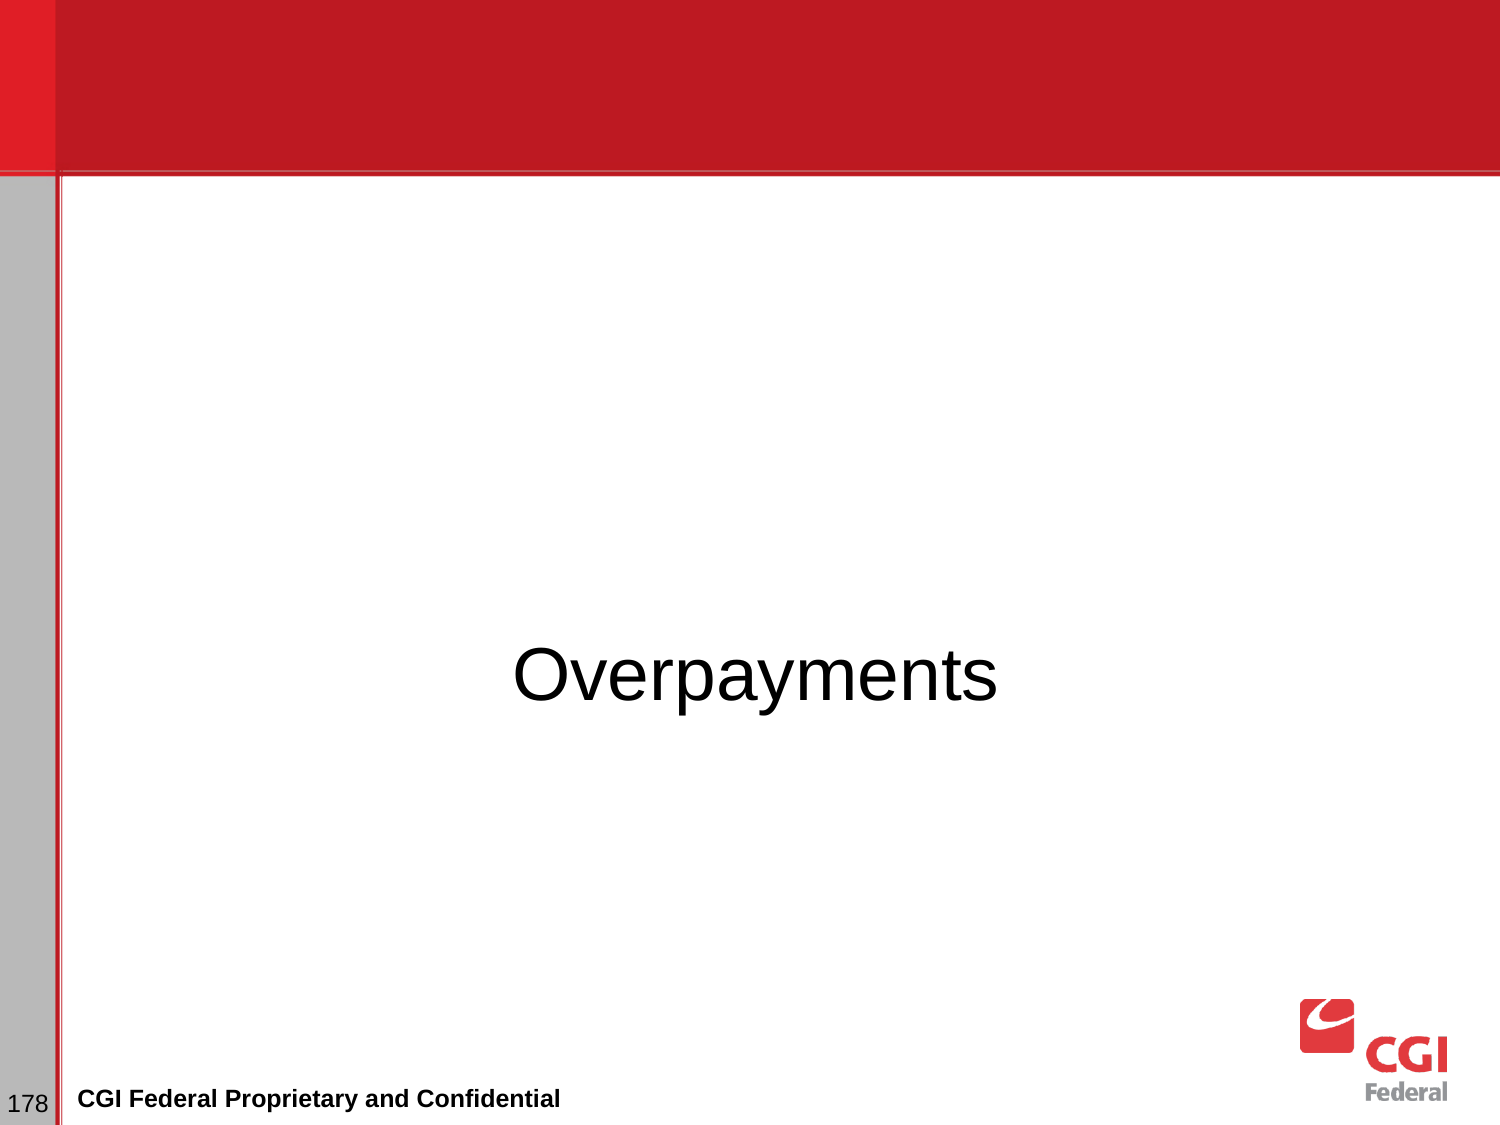

Overpayments
# Dunning
178
CGI Federal Proprietary and Confidential